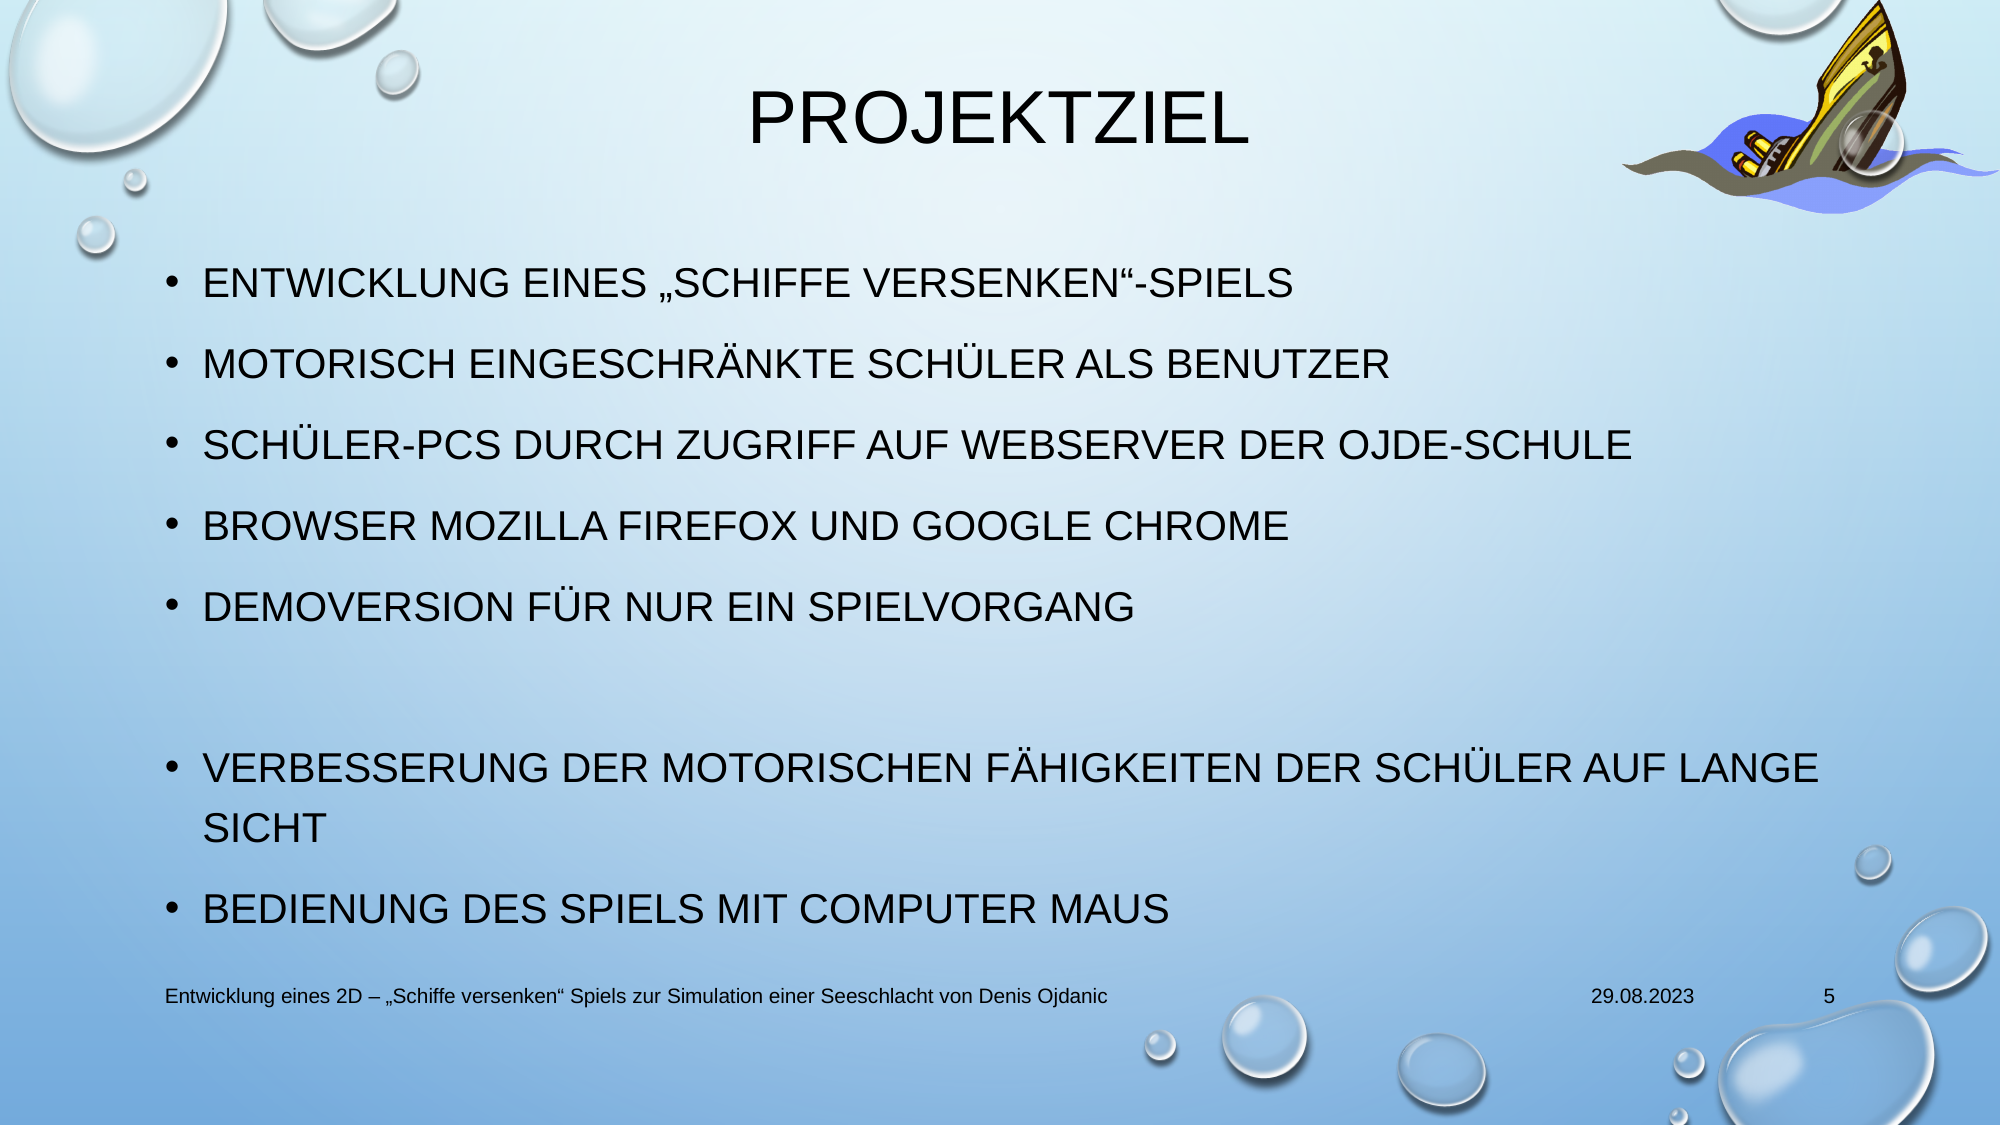

# Projektziel
Entwicklung eines „Schiffe versenken“-Spiels
Motorisch eingeschränkte Schüler als Benutzer
Schüler-PCs durch Zugriff auf Webserver der Ojde-Schule
Browser Mozilla Firefox und Google Chrome
Demoversion für nur ein Spielvorgang

Verbesserung der motorischen Fähigkeiten der Schüler auf lange Sicht
Bedienung des Spiels mit Computer Maus
Entwicklung eines 2D – „Schiffe versenken“ Spiels zur Simulation einer Seeschlacht von Denis Ojdanic
29.08.2023
5